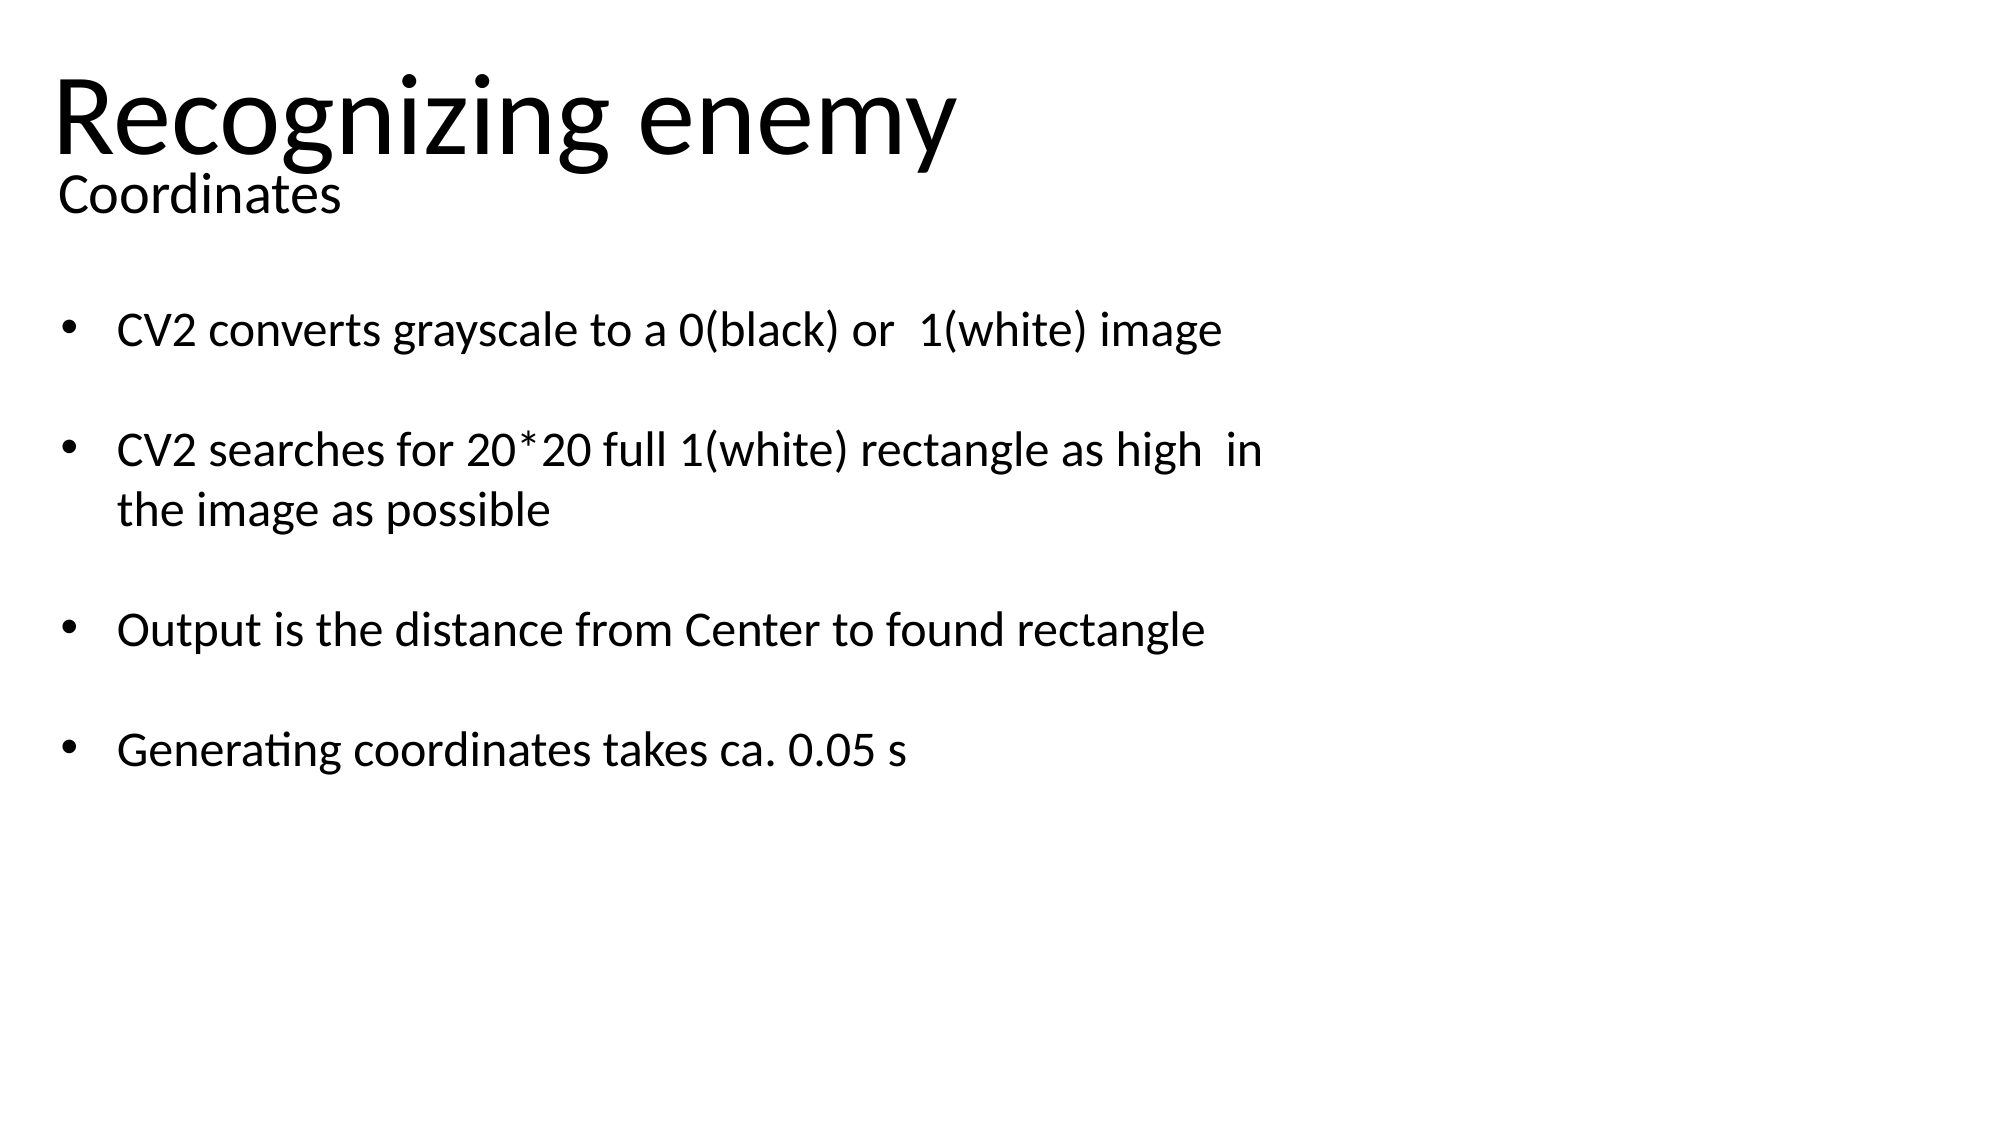

# Recognizing enemy
Coordinates
CV2 converts grayscale to a 0(black) or  1(white) image

CV2 searches for 20*20 full 1(white) rectangle as high  in the image as possible

Output is the distance from Center to found rectangle

Generating coordinates takes ca. 0.05 s